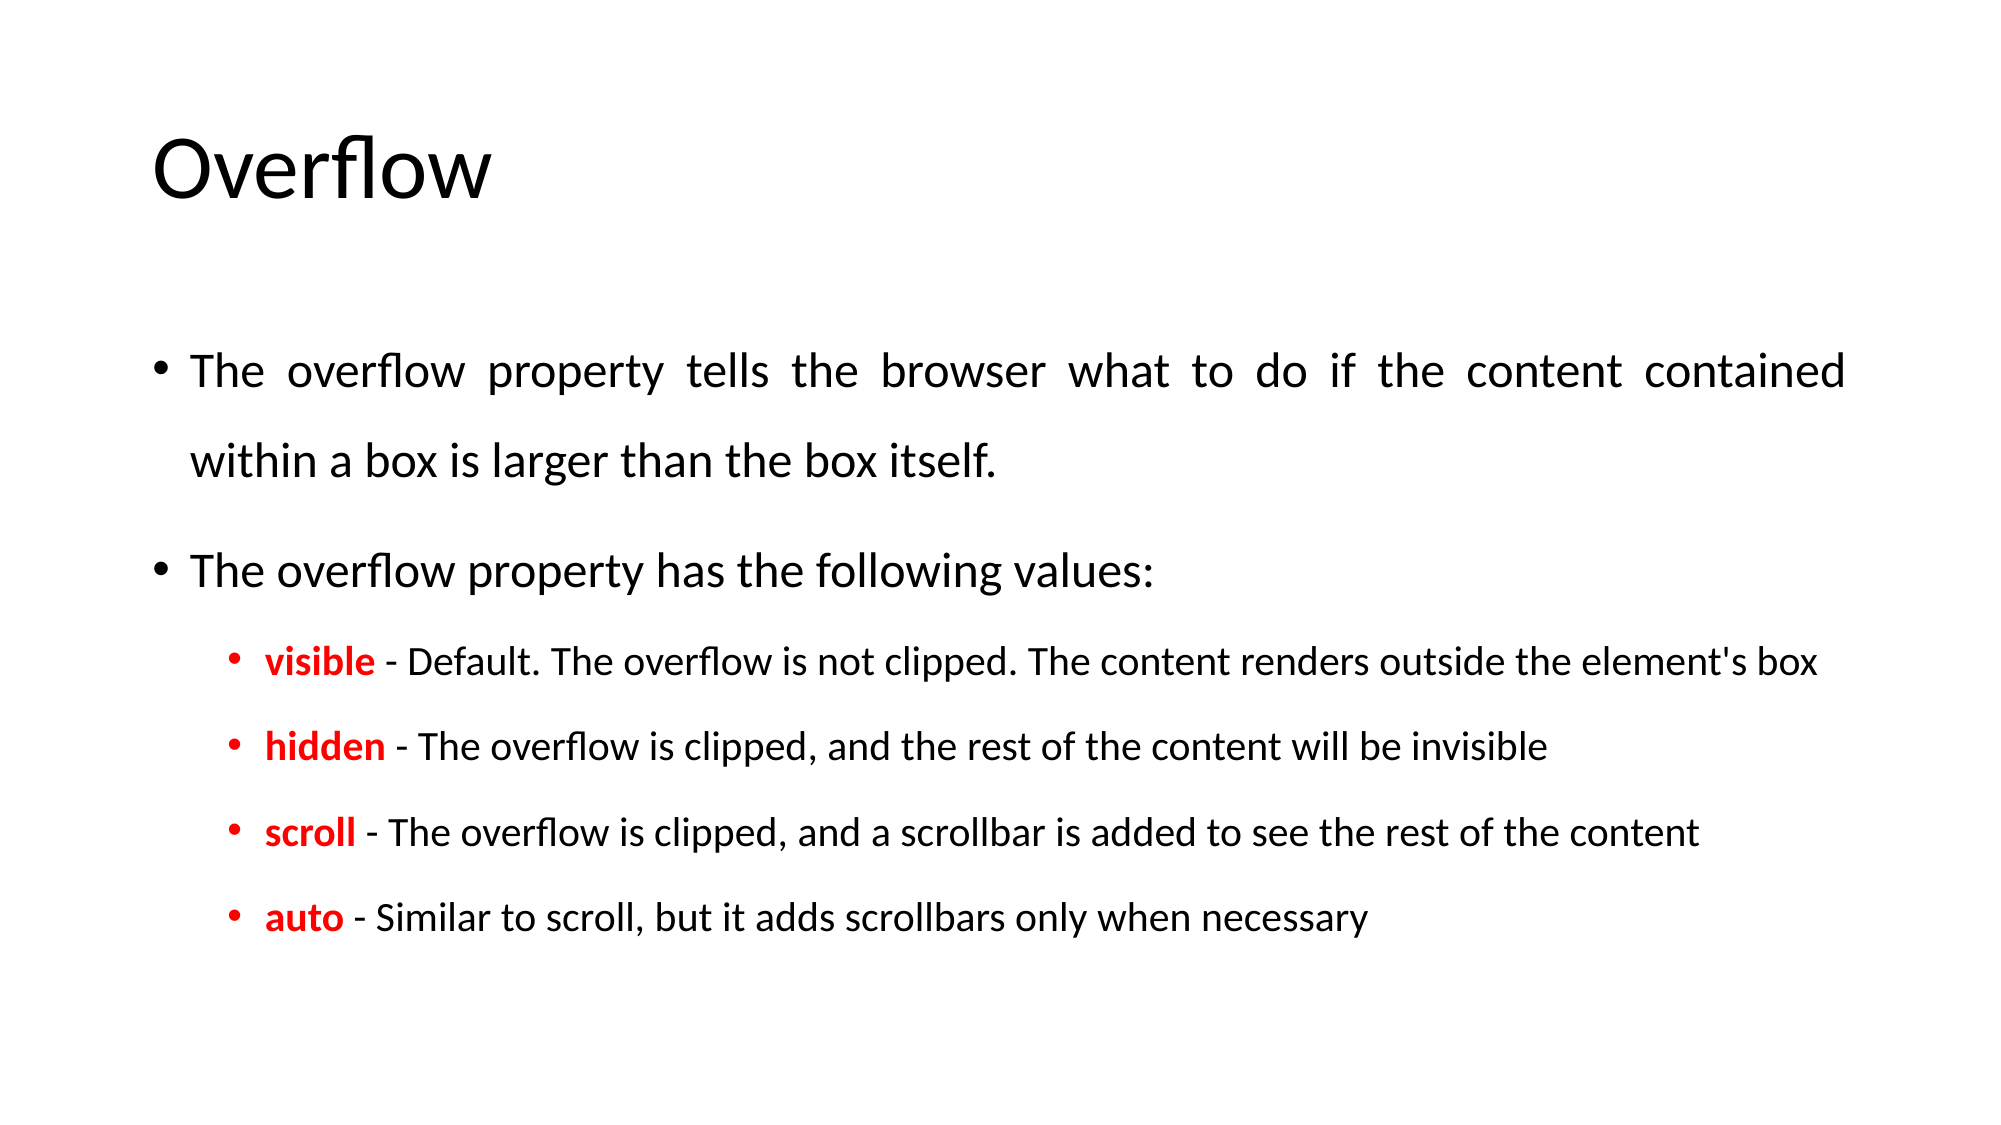

# Overflow
The overflow property tells the browser what to do if the content contained within a box is larger than the box itself.
The overflow property has the following values:
visible - Default. The overflow is not clipped. The content renders outside the element's box
hidden - The overflow is clipped, and the rest of the content will be invisible
scroll - The overflow is clipped, and a scrollbar is added to see the rest of the content
auto - Similar to scroll, but it adds scrollbars only when necessary